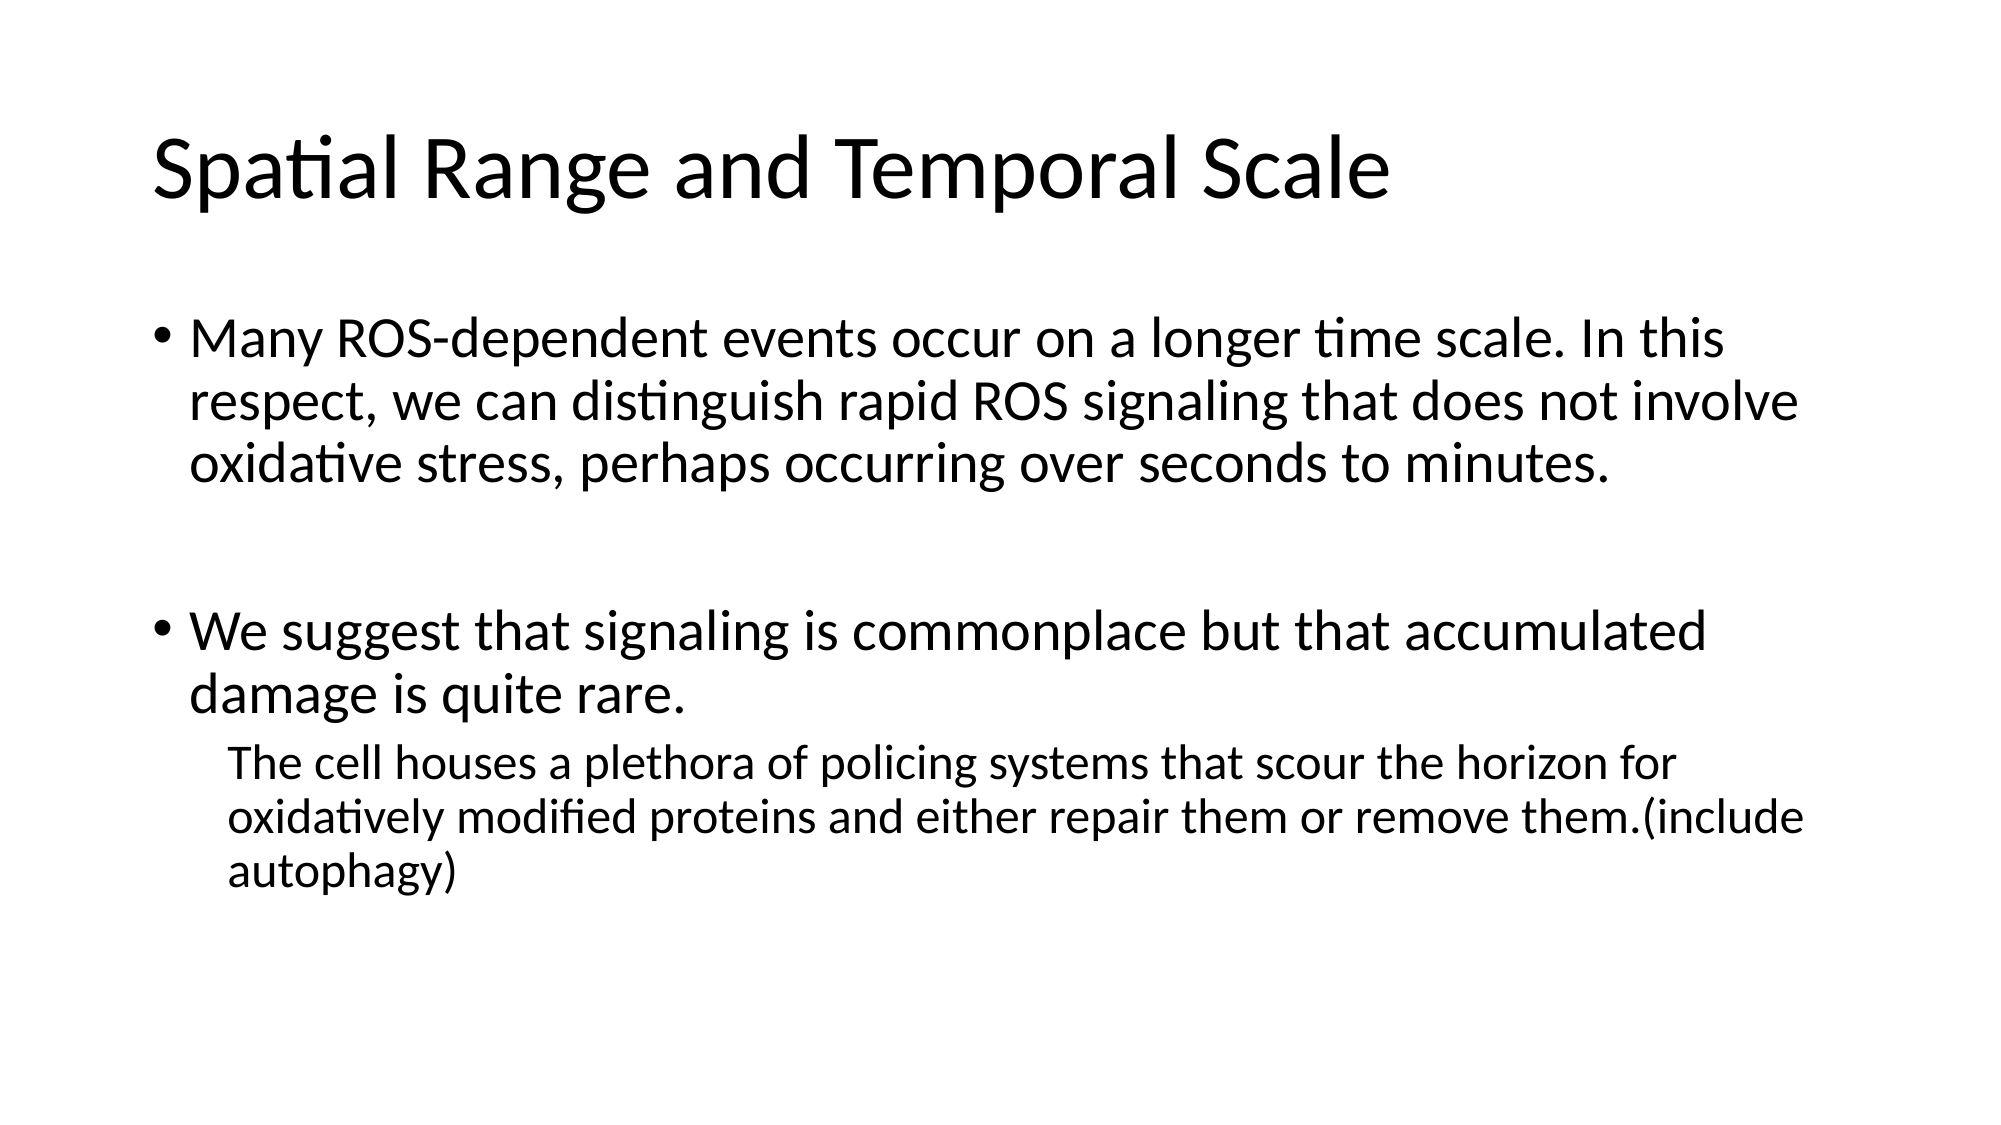

# Spatial Range and Temporal Scale
Many ROS-dependent events occur on a longer time scale. In this respect, we can distinguish rapid ROS signaling that does not involve oxidative stress, perhaps occurring over seconds to minutes.

We suggest that signaling is commonplace but that accumulated damage is quite rare.
The cell houses a plethora of policing systems that scour the horizon for oxidatively modified proteins and either repair them or remove them.(include autophagy)